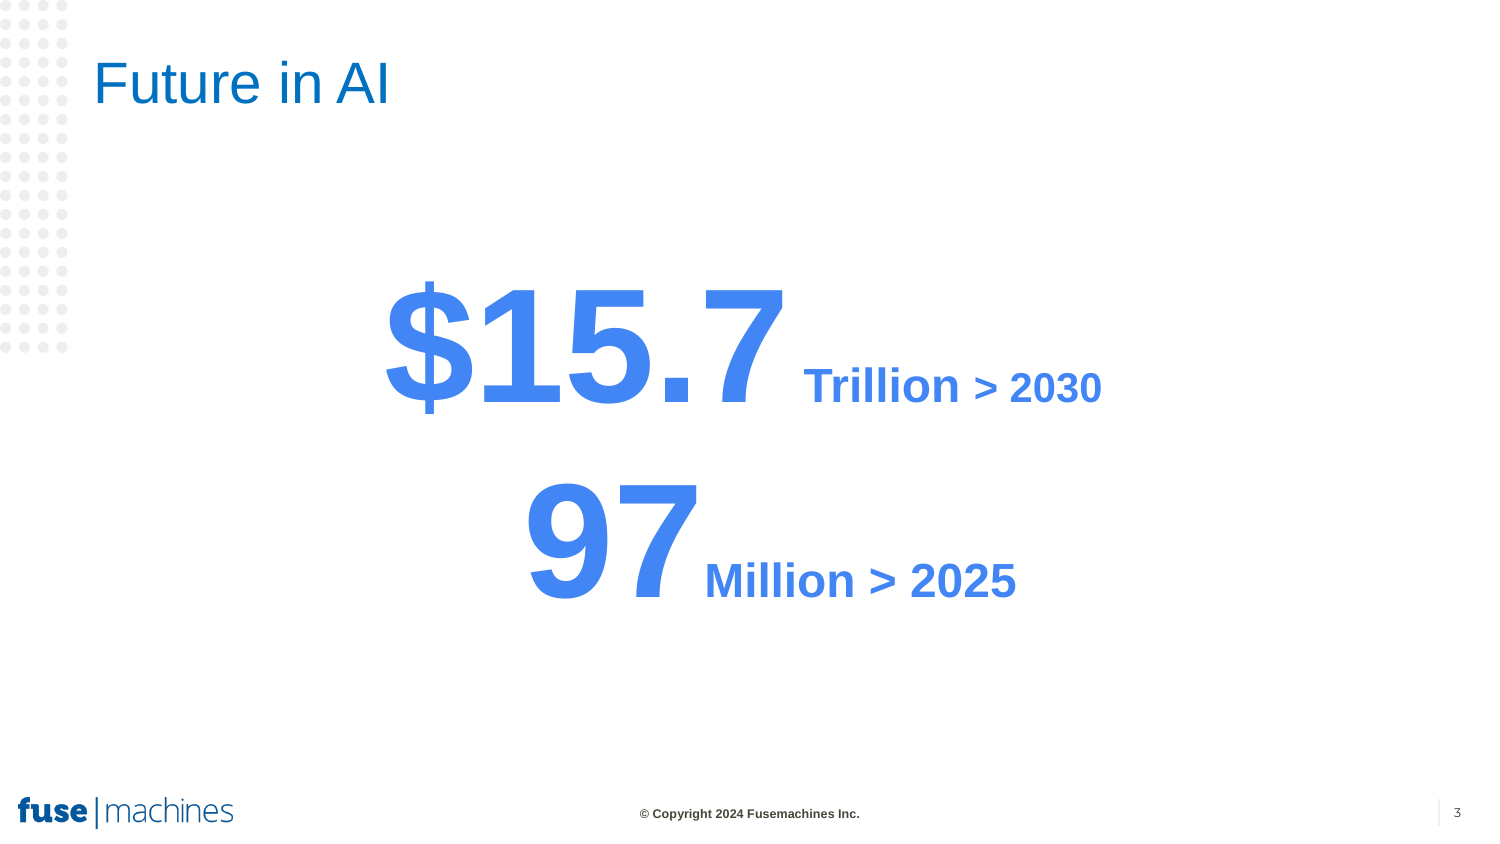

Future in AI

$15.7 Trillion > 2030
97Million > 2025